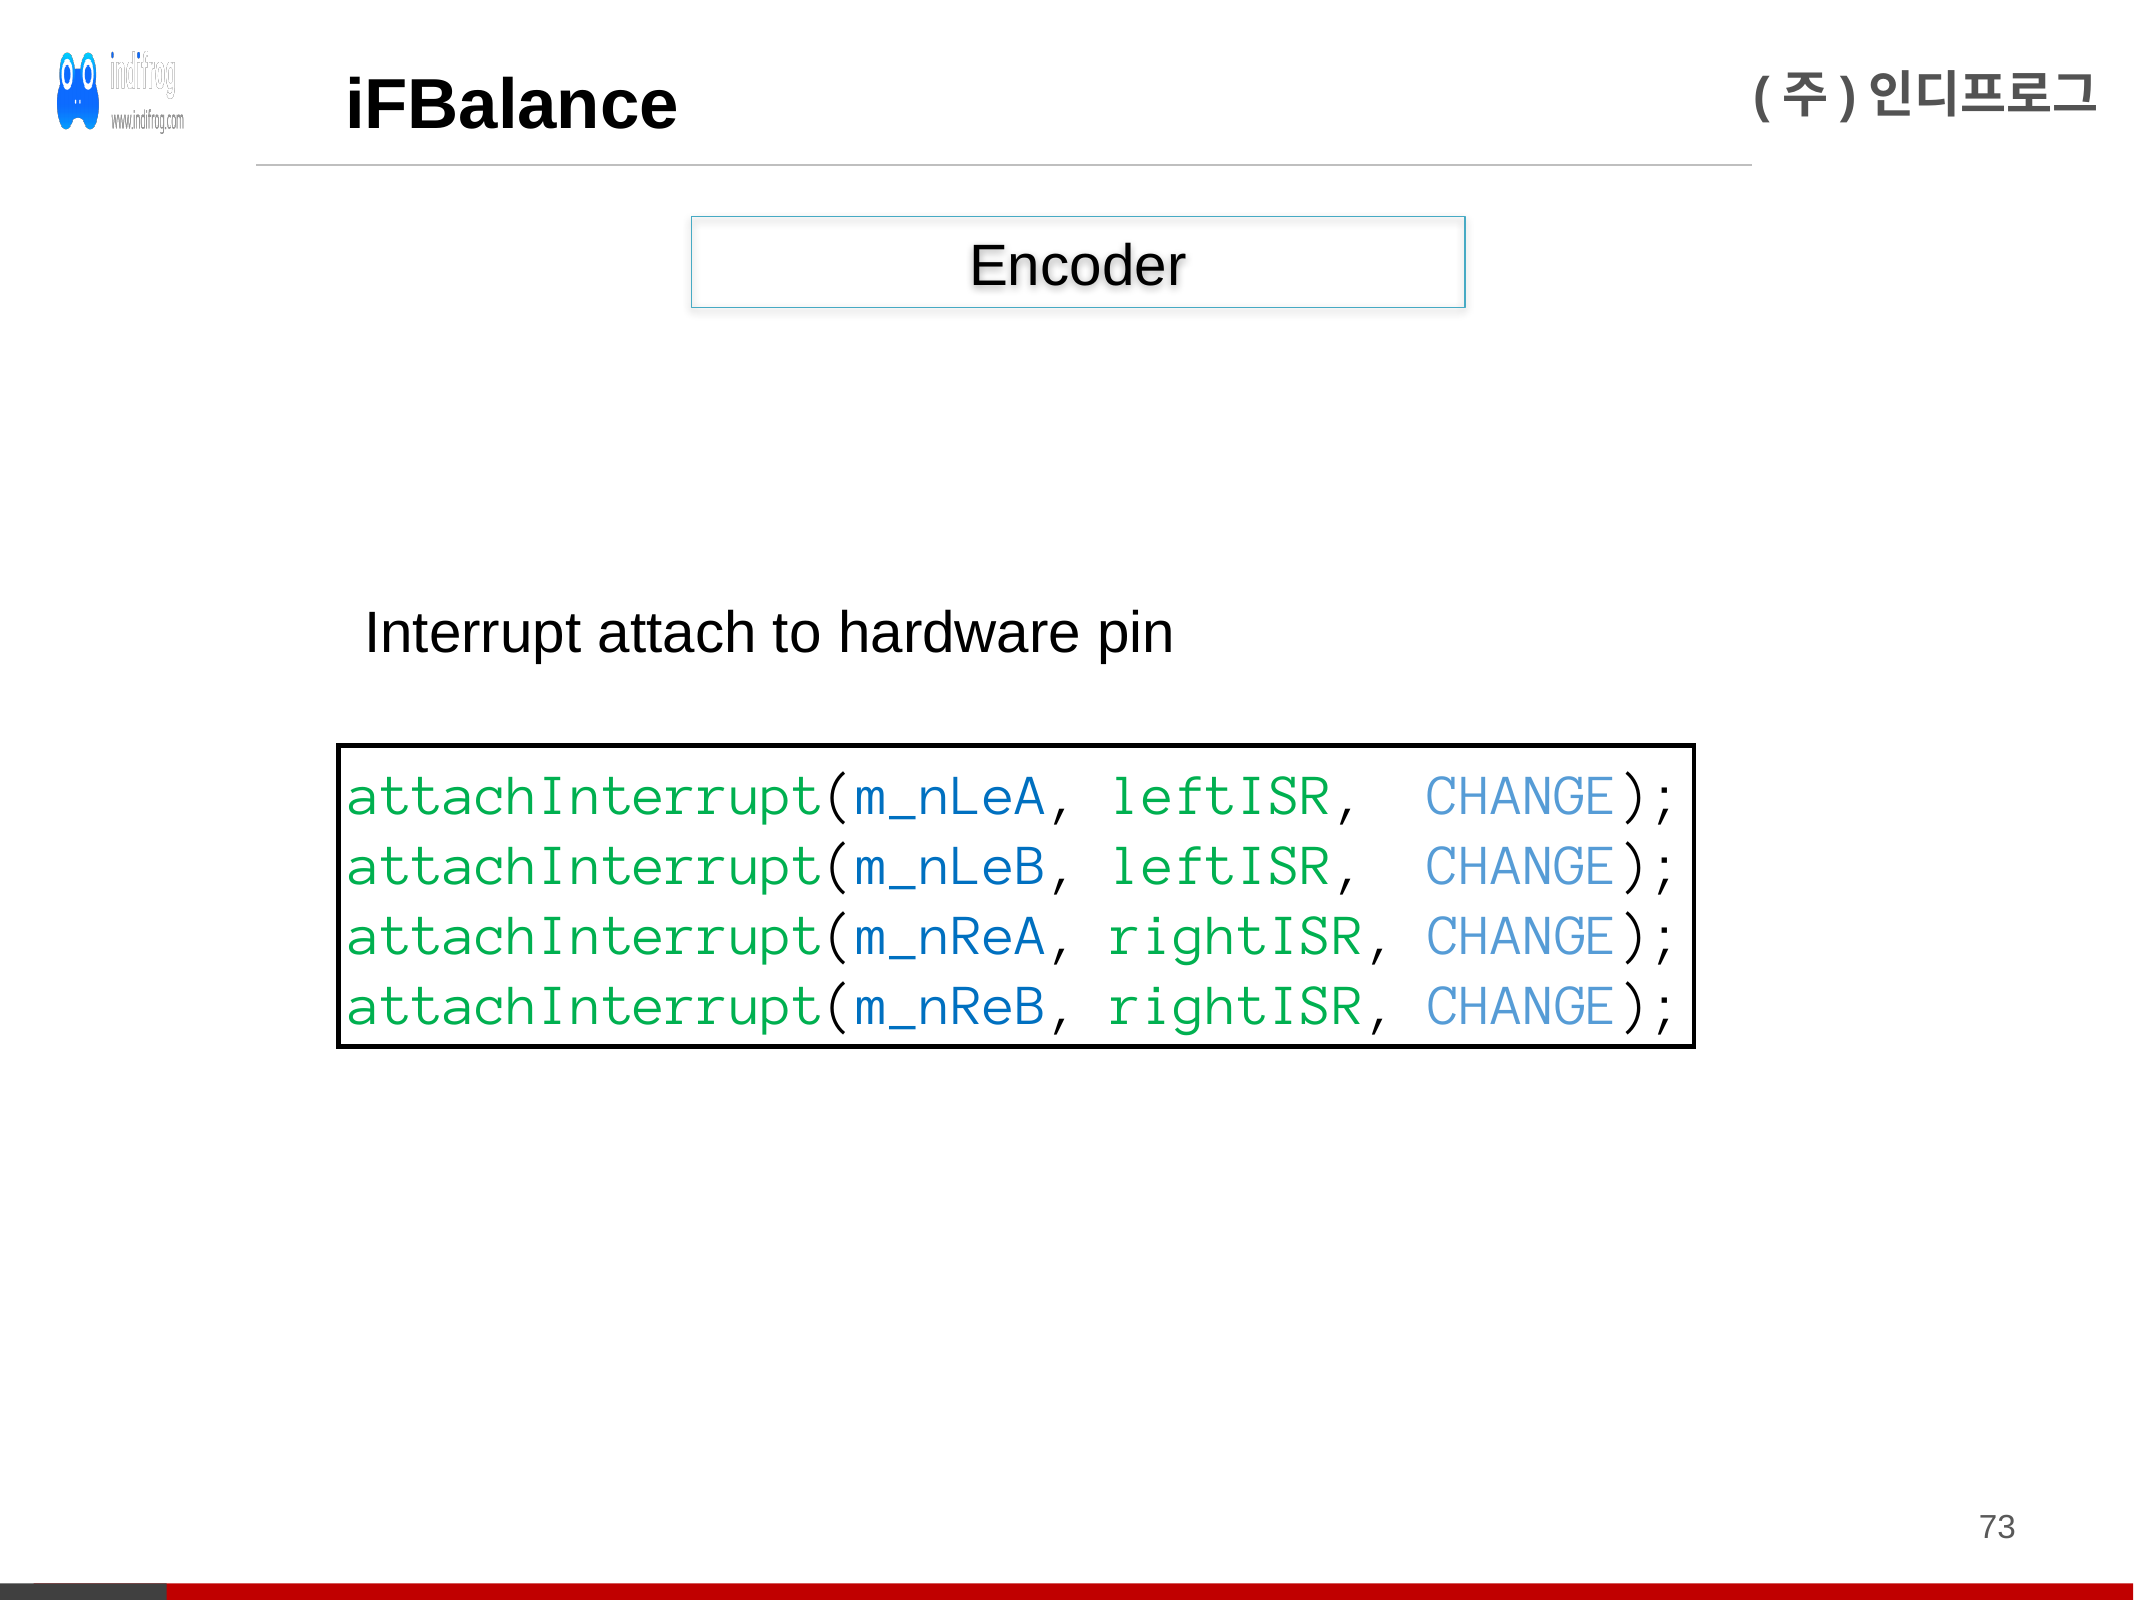

iFBalance
Encoder
Interrupt attach to hardware pin
attachInterrupt(m_nLeA, leftISR,  CHANGE);
attachInterrupt(m_nLeB, leftISR,  CHANGE);
attachInterrupt(m_nReA, rightISR, CHANGE);
attachInterrupt(m_nReB, rightISR, CHANGE);
73